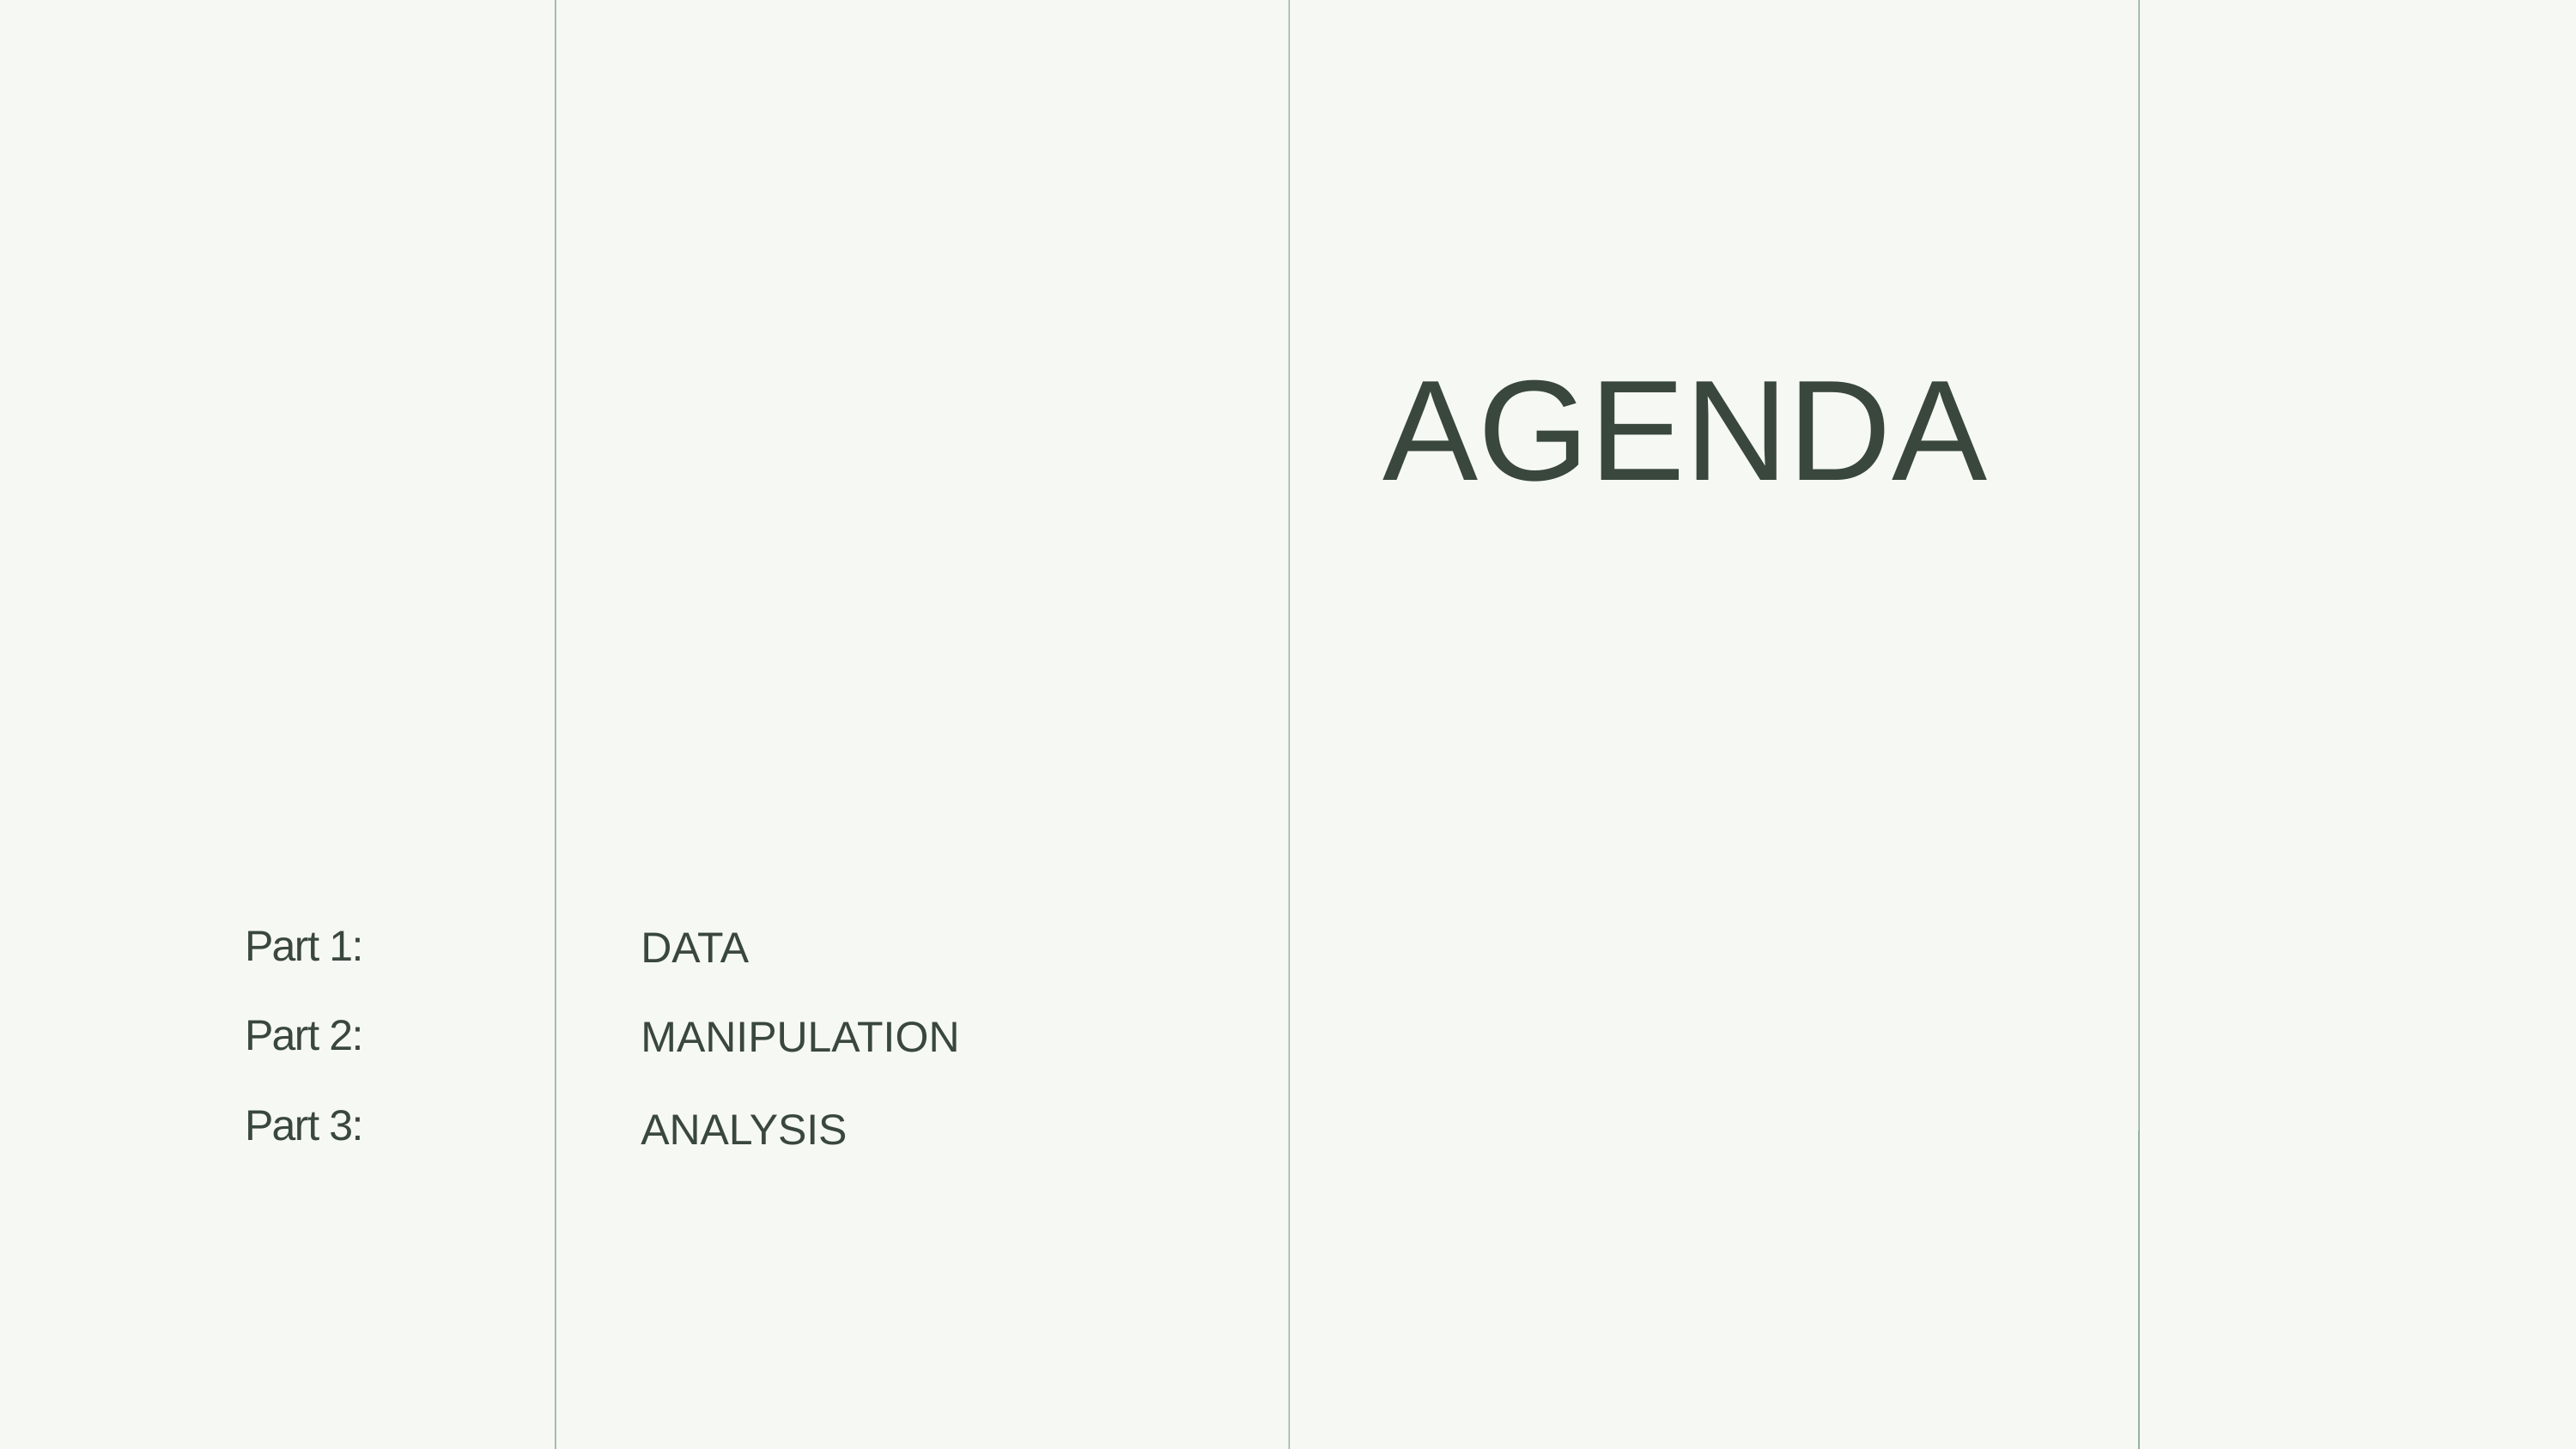

AGENDA

Part 1:
Part 2:
Part 3:

DATA
MANIPULATION

ANALYSIS